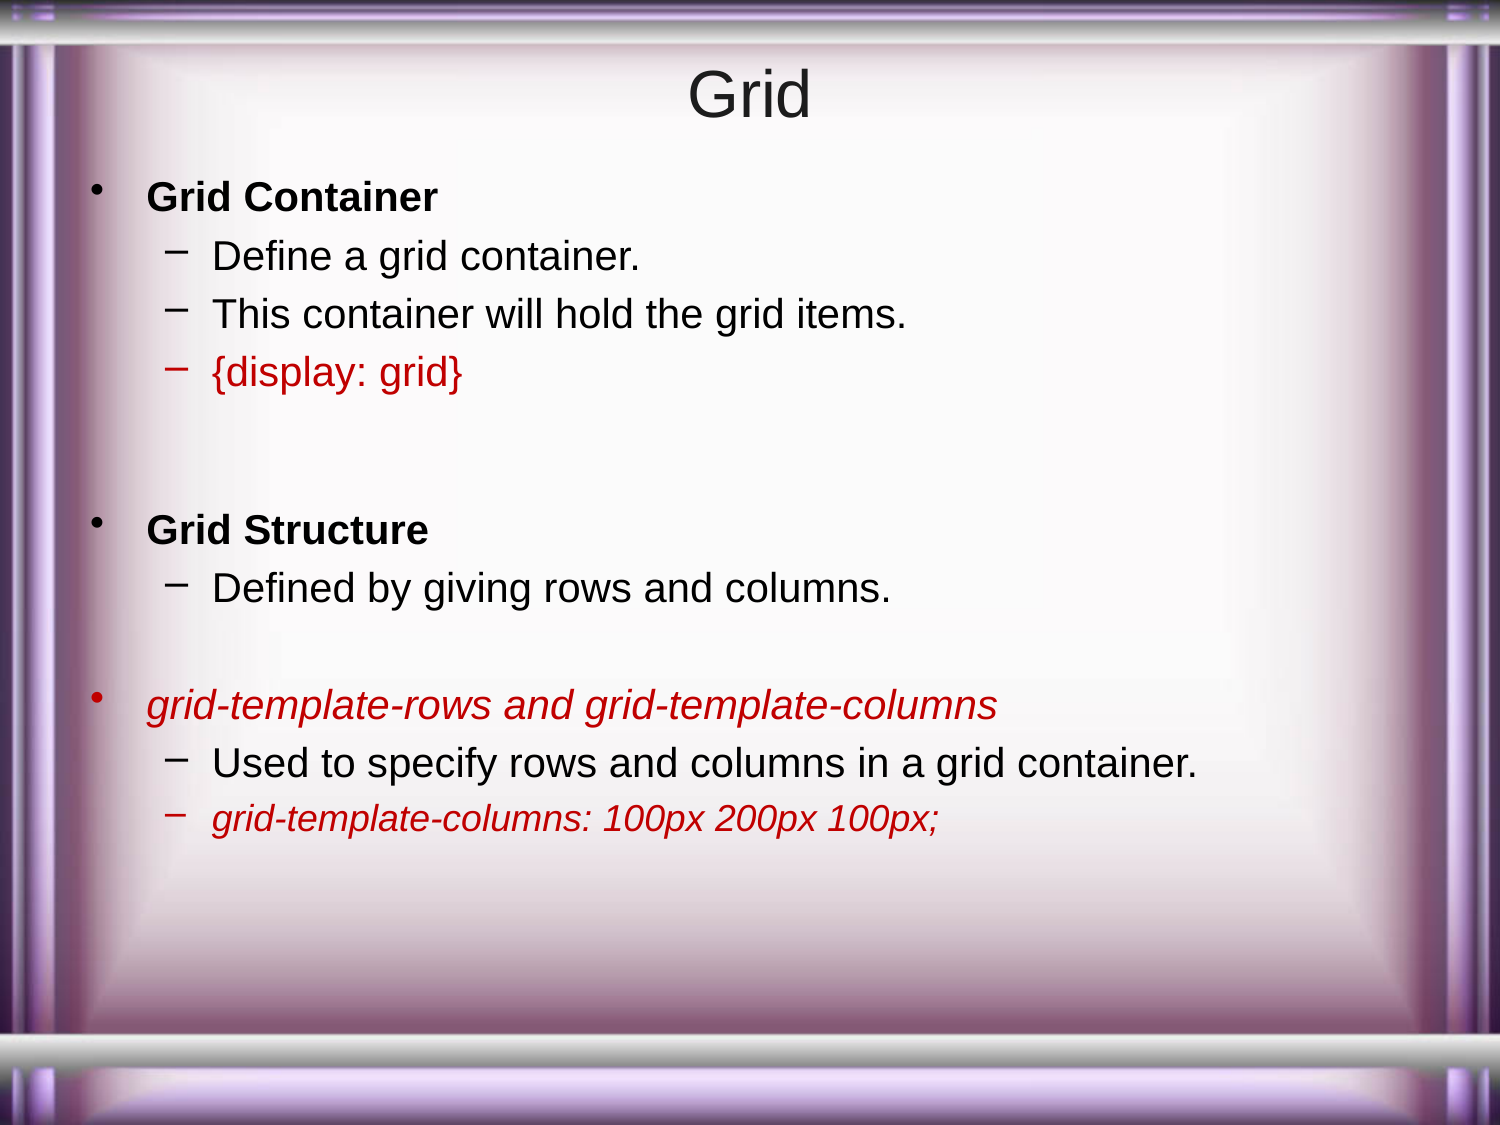

# Grid
Grid Container
Define a grid container.
This container will hold the grid items.
{display: grid}

Grid Structure
Defined by giving rows and columns.

grid-template-rows and grid-template-columns
Used to specify rows and columns in a grid container.
grid-template-columns: 100px 200px 100px;